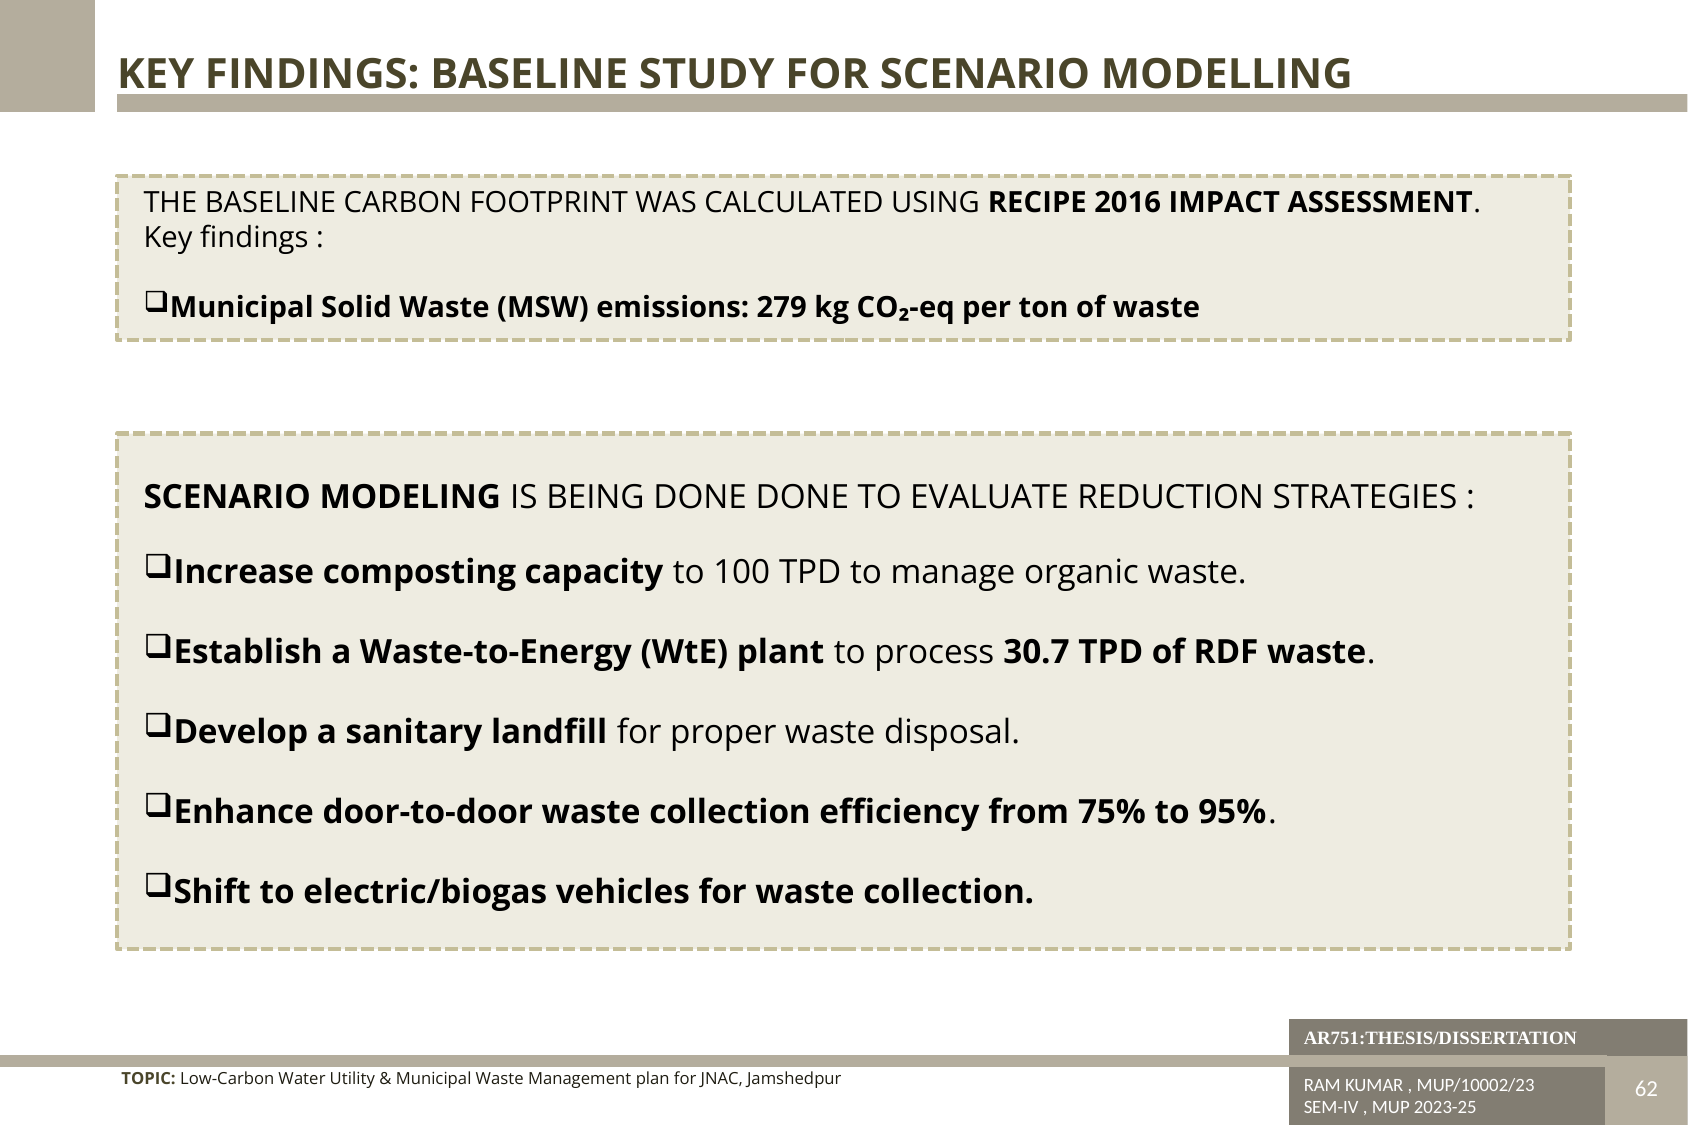

KEY FINDINGS: BASELINE STUDY FOR SCENARIO MODELLING

THE BASELINE CARBON FOOTPRINT WAS CALCULATED USING RECIPE 2016 IMPACT ASSESSMENT.
Key findings :

Municipal Solid Waste (MSW) emissions: 279 kg CO₂-eq per ton of waste

SCENARIO MODELING IS BEING DONE DONE TO EVALUATE REDUCTION STRATEGIES :

Increase composting capacity to 100 TPD to manage organic waste.

Establish a Waste-to-Energy (WtE) plant to process 30.7 TPD of RDF waste.

Develop a sanitary landfill for proper waste disposal.

Enhance door-to-door waste collection efficiency from 75% to 95%.

Shift to electric/biogas vehicles for waste collection.

AR751:THESIS/DISSERTATION

TOPIC: Low-Carbon Water Utility & Municipal Waste Management plan for JNAC, Jamshedpur

RAM KUMAR , MUP/10002/23
SEM-IV , MUP 2023-25

DISSERTATION & PLANNING SEMINAR

62